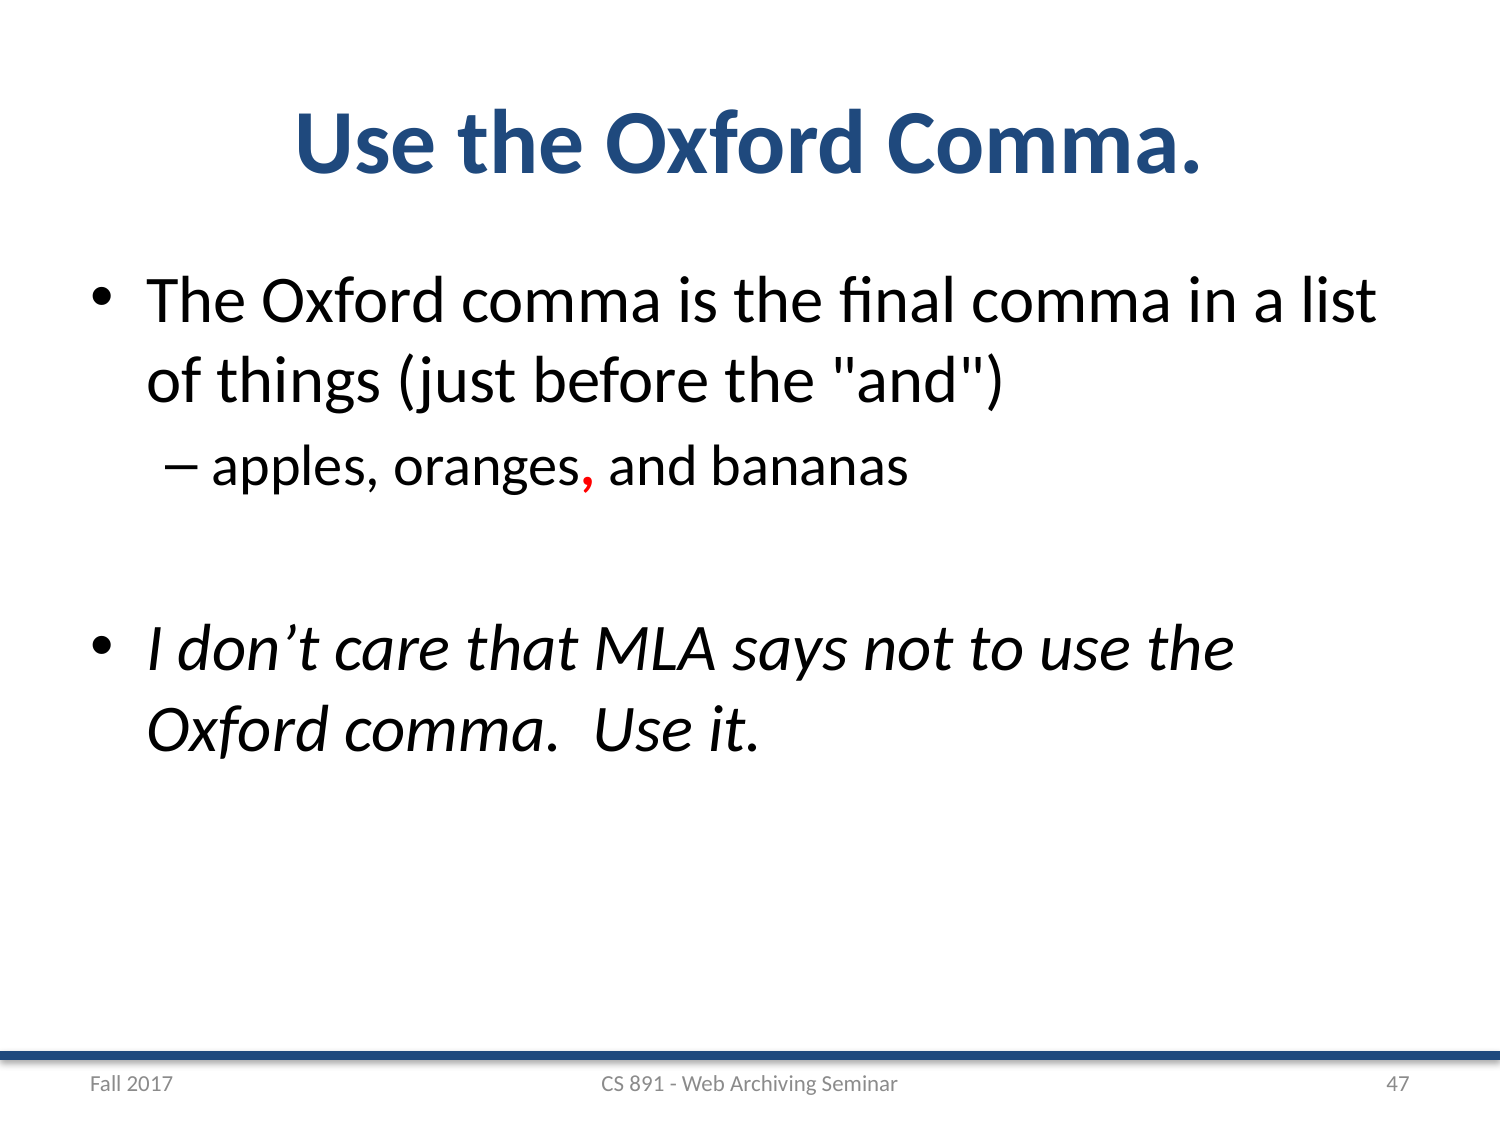

# Use the Oxford Comma.
The Oxford comma is the final comma in a list of things (just before the "and")
apples, oranges, and bananas

I don’t care that MLA says not to use the Oxford comma.  Use it.
Fall 2017
CS 891 - Web Archiving Seminar
47